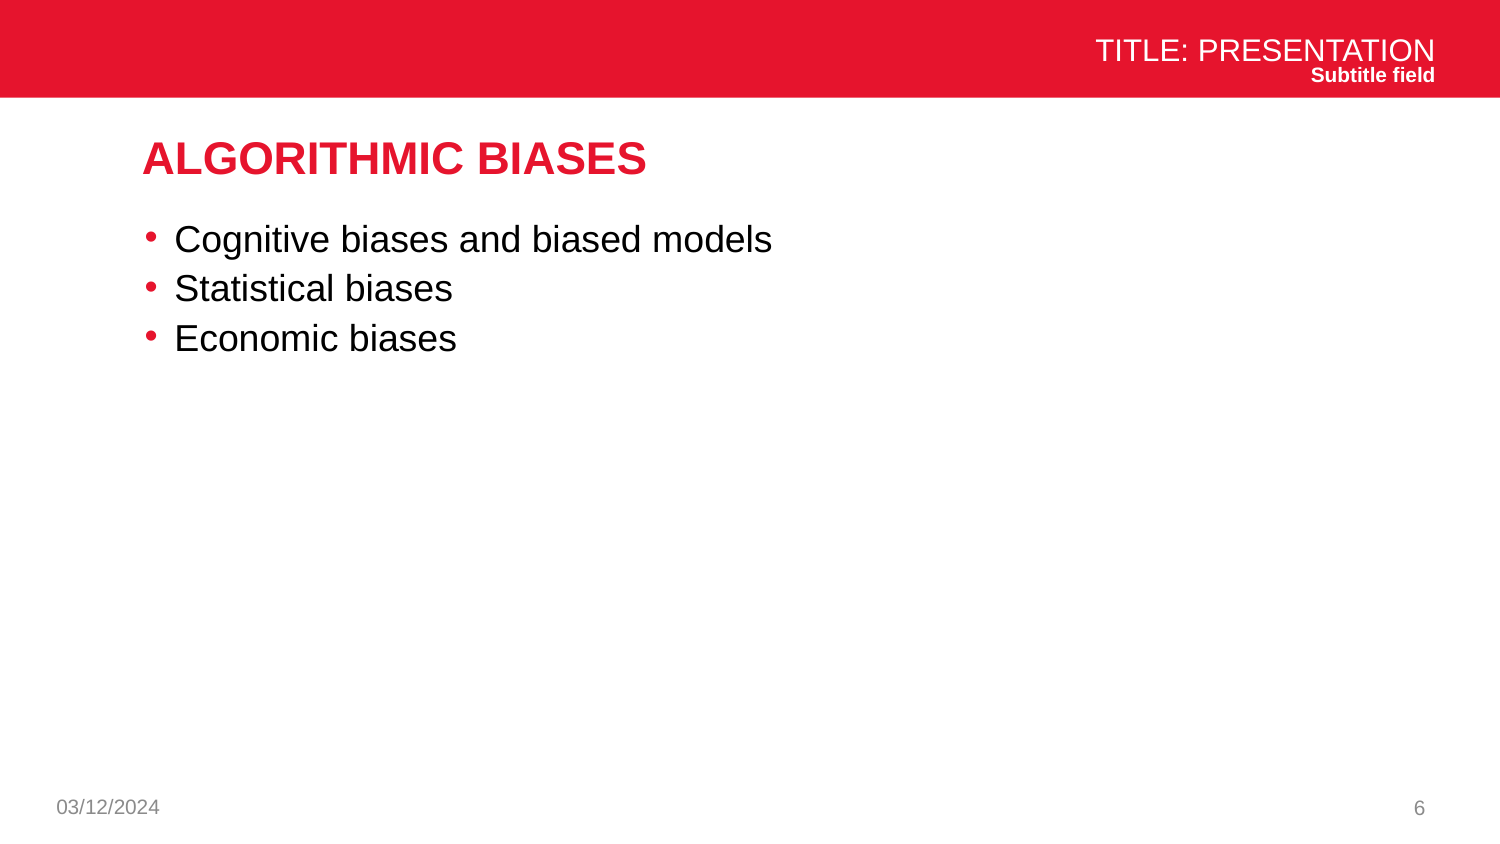

Title: Presentation
Subtitle field
# Algorithmic biases
Cognitive biases and biased models
Statistical biases
Economic biases

03/12/2024
6